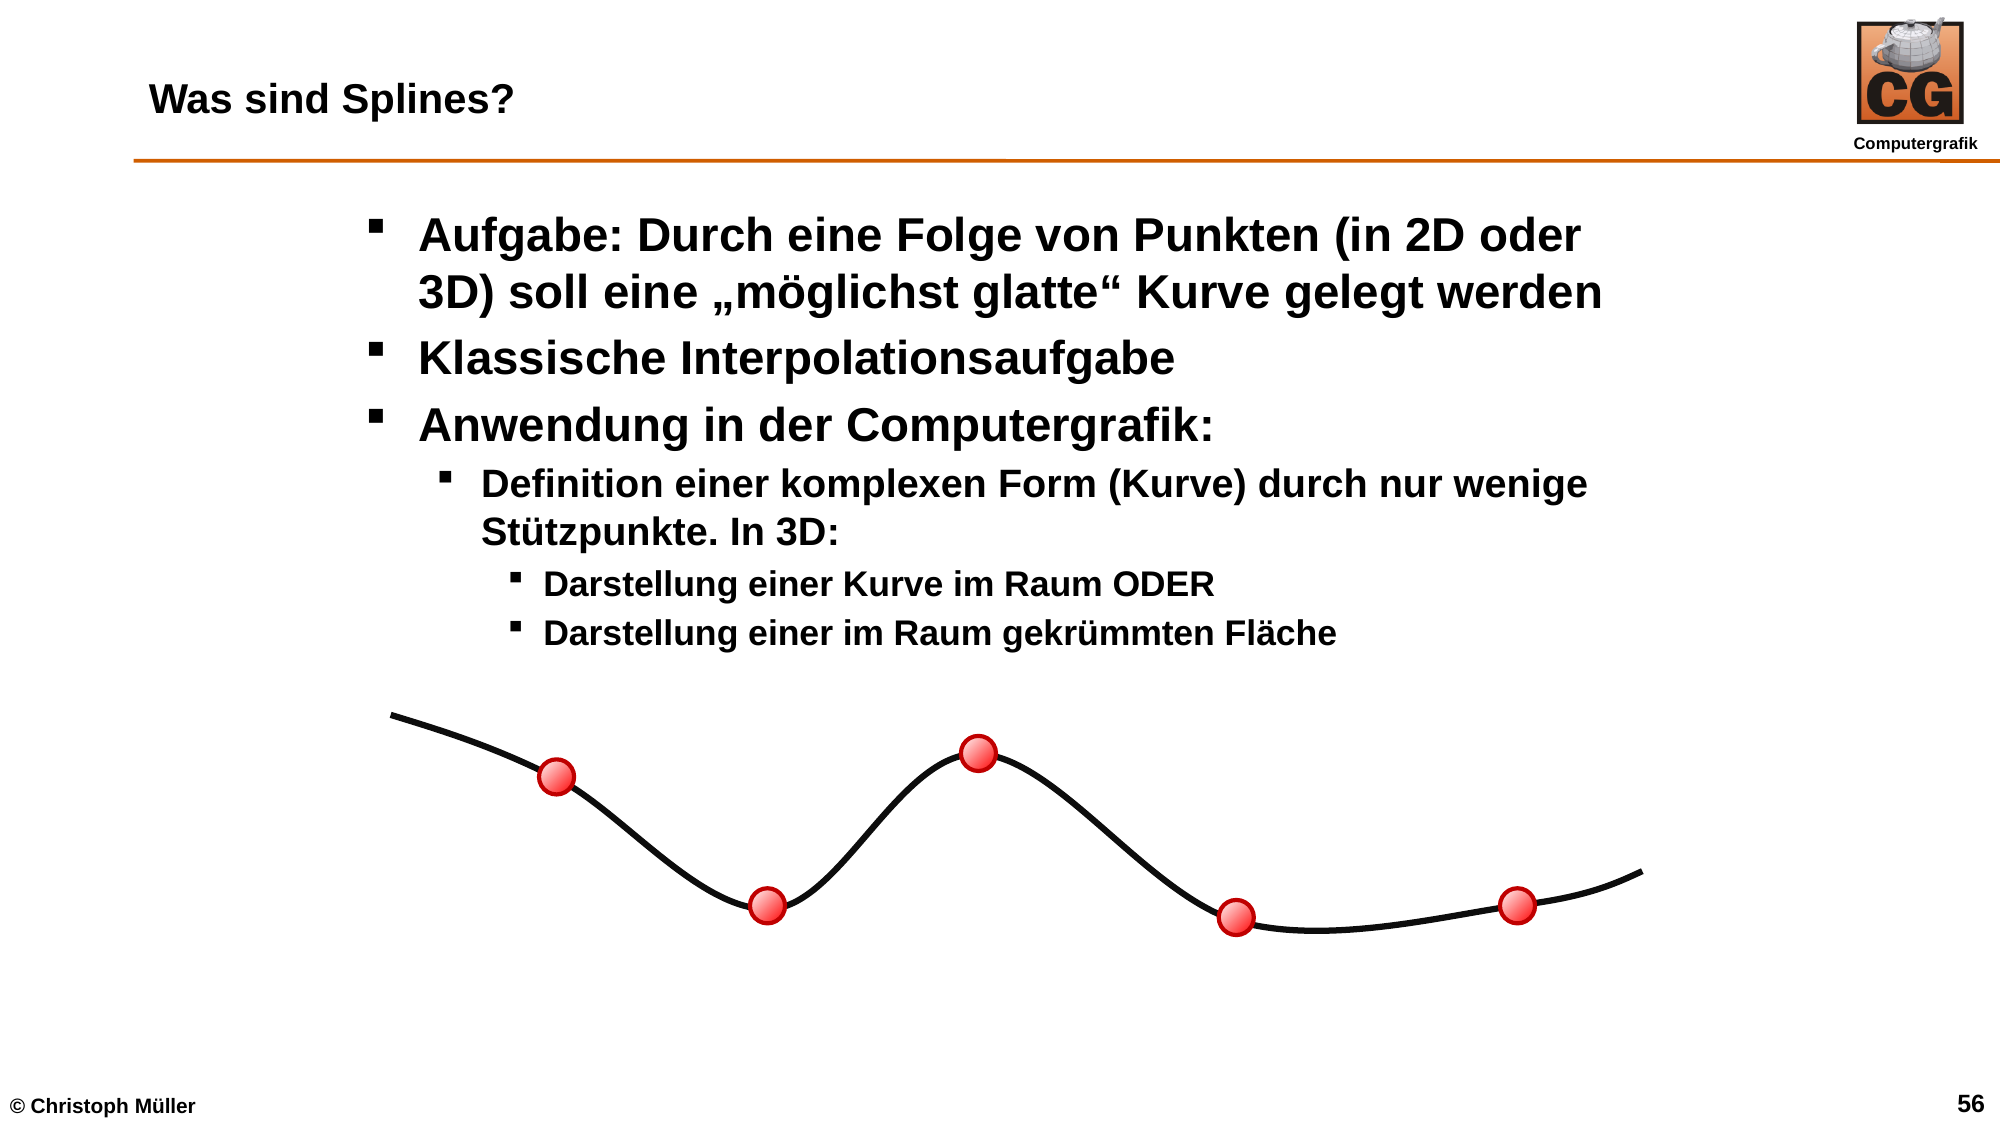

# Was sind Splines?
Aufgabe: Durch eine Folge von Punkten (in 2D oder 3D) soll eine „möglichst glatte“ Kurve gelegt werden
Klassische Interpolationsaufgabe
Anwendung in der Computergrafik:
Definition einer komplexen Form (Kurve) durch nur wenige Stützpunkte. In 3D:
Darstellung einer Kurve im Raum ODER
Darstellung einer im Raum gekrümmten Fläche